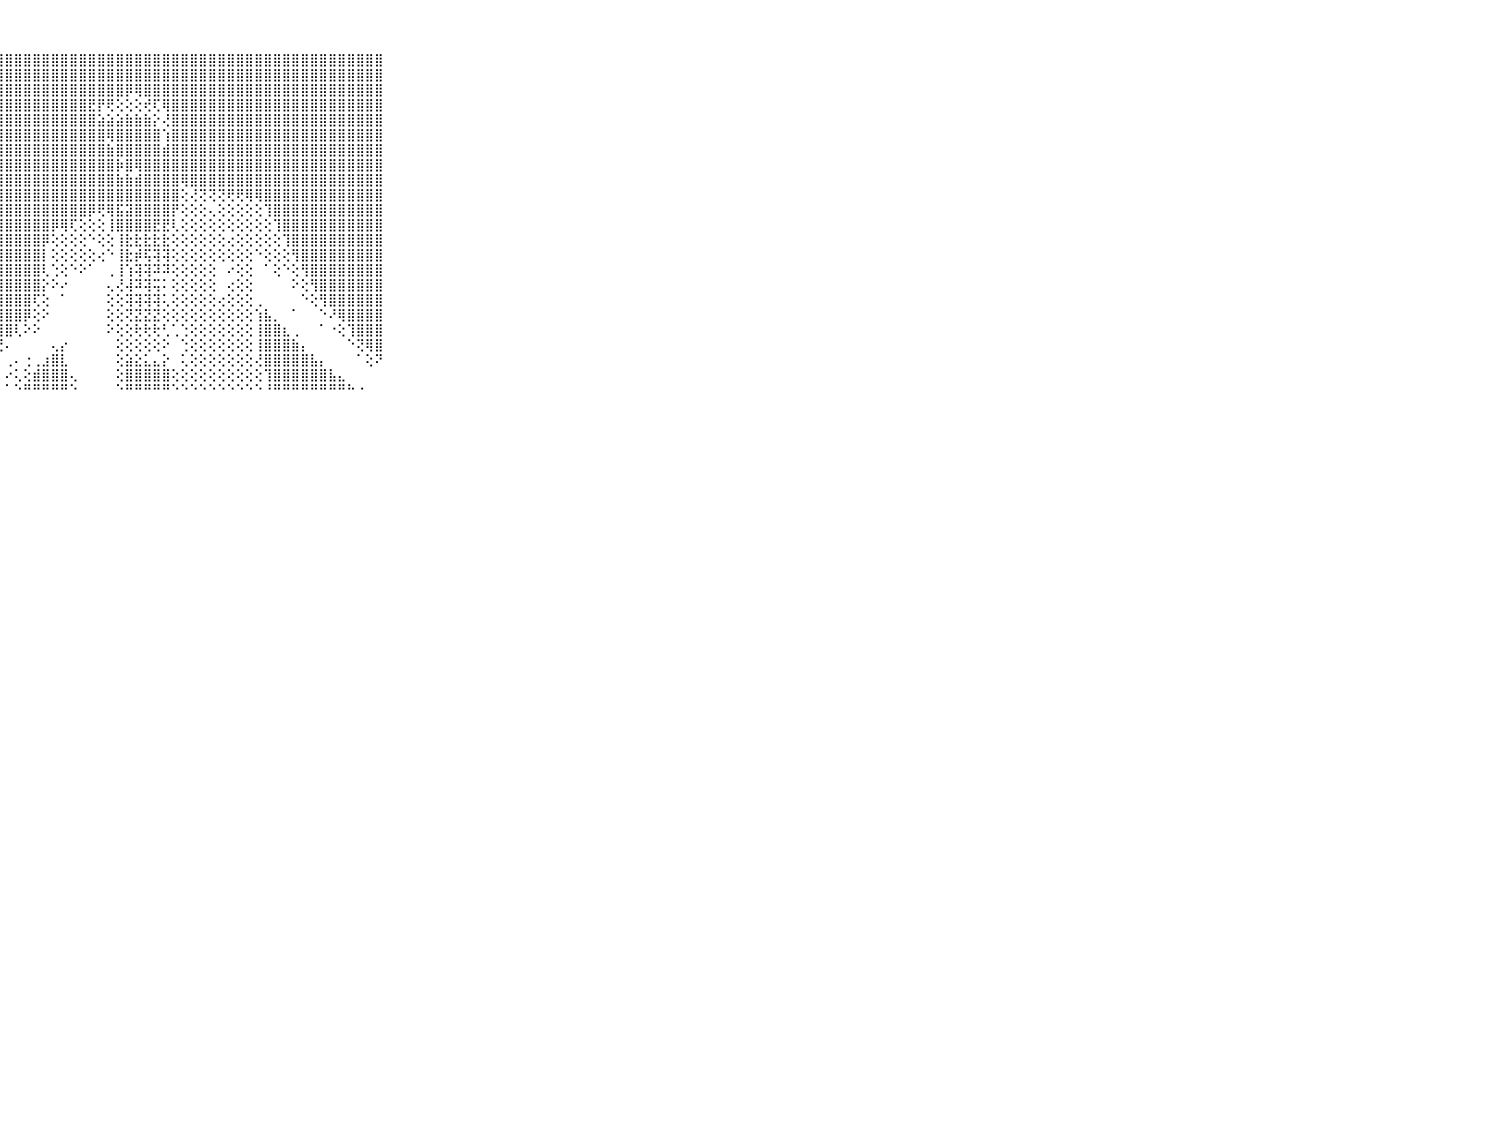

⠀⠀⠀⠀⠀⠀⠀⠀⠀⠀⠀⣿⣿⣿⣿⣿⣿⣿⣿⣿⣿⣿⣿⣿⣿⣿⣿⣿⣿⣿⣿⣿⣿⣿⣿⣿⣿⣿⣿⣿⣿⣿⣿⣿⣿⣿⣿⣿⣿⣿⣿⣿⣿⣿⣿⣿⣿⣿⣿⣿⣿⣿⣿⣿⣿⣿⣿⣿⣿⠀⠀⠀⠀⠀⠀⠀⠀⠀⠀⠀⠀
⠀⠀⠀⠀⠀⠀⠀⠀⠀⠀⠀⣿⣿⣿⣿⣿⣿⣿⣿⣿⣿⣿⣿⣿⣿⣿⣿⣿⣿⣿⣿⣿⣿⣿⣿⣿⣿⣿⣿⣿⣿⣿⣿⣿⣿⣿⣿⣿⣿⣿⣿⣿⣿⣿⣿⣿⣿⣿⣿⣿⣿⣿⣿⣿⣿⣿⣿⣿⣿⠀⠀⠀⠀⠀⠀⠀⠀⠀⠀⠀⠀
⠀⠀⠀⠀⠀⠀⠀⠀⠀⠀⠀⣿⣿⣿⣿⣿⣿⣿⣿⣿⣿⣿⣿⣿⣿⣿⣿⣿⣿⣿⣿⣿⣿⣿⣿⣿⣿⣿⣿⣿⣿⡿⢿⣿⣿⣿⣿⣿⣿⣿⣿⣿⣿⣿⣿⣿⣿⣿⣿⣿⣿⣿⣿⣿⣿⣿⣿⣿⣿⠀⠀⠀⠀⠀⠀⠀⠀⠀⠀⠀⠀
⠀⠀⠀⠀⠀⠀⠀⠀⠀⠀⠀⣿⣿⣿⣿⣿⣿⣿⣿⣿⣿⣿⣿⣿⣿⣿⣿⣿⣿⣿⣿⣿⣿⣿⣿⣿⣿⣟⡟⢟⢕⢕⢕⢞⢏⢿⣿⣿⣿⣿⣿⣿⣿⣿⣿⣿⣿⣿⣿⣿⣿⣿⣿⣿⣿⣿⣿⣿⣿⠀⠀⠀⠀⠀⠀⠀⠀⠀⠀⠀⠀
⠀⠀⠀⠀⠀⠀⠀⠀⠀⠀⠀⣿⣿⣿⣿⣿⣿⣿⣿⣿⣿⣿⣿⣿⣿⣿⣿⣿⣿⣿⣿⣿⣿⣿⣿⣿⣿⣿⣵⣵⣵⣷⣷⣷⡕⢜⣿⣿⣿⣿⣿⣿⣿⣿⣿⣿⣿⣿⣿⣿⣿⣿⣿⣿⣿⣿⣿⣿⣿⠀⠀⠀⠀⠀⠀⠀⠀⠀⠀⠀⠀
⠀⠀⠀⠀⠀⠀⠀⠀⠀⠀⠀⣿⣿⣿⣿⣿⣿⣿⣿⣿⣿⣿⣿⣿⣿⣿⣿⣿⣿⣿⣿⣿⣿⣿⣿⣿⣿⣿⣿⢿⣿⣿⣿⣿⣿⢱⣿⣿⣿⣿⣿⣿⣿⣿⣿⣿⣿⣿⣿⣿⣿⣿⣿⣿⣿⣿⣿⣿⣿⠀⠀⠀⠀⠀⠀⠀⠀⠀⠀⠀⠀
⠀⠀⠀⠀⠀⠀⠀⠀⠀⠀⠀⣿⣿⣿⣿⣿⣿⣿⣿⣿⣿⣿⣿⣿⣿⣿⣿⣿⣿⣿⣿⣿⣿⣿⣿⣿⣿⣿⣿⣷⣿⣿⣿⣿⣿⣾⣿⣿⣿⣿⣿⣿⣿⣿⣿⣿⣿⣿⣿⣿⣿⣿⣿⣿⣿⣿⣿⣿⣿⠀⠀⠀⠀⠀⠀⠀⠀⠀⠀⠀⠀
⠀⠀⠀⠀⠀⠀⠀⠀⠀⠀⠀⣿⣿⣿⣿⣿⣿⣿⣿⣿⣿⣿⣿⣿⣿⣿⣿⣿⣿⣿⣿⣿⣿⣿⣿⣿⣿⣿⣿⣿⡷⣿⢿⣿⣿⣿⣿⣿⣿⣿⣿⣿⣿⣿⣿⣿⣿⣿⣿⣿⣿⣿⣿⣿⣿⣿⣿⣿⣿⠀⠀⠀⠀⠀⠀⠀⠀⠀⠀⠀⠀
⠀⠀⠀⠀⠀⠀⠀⠀⠀⠀⠀⣿⣿⣿⣿⣿⣿⣿⣿⣿⣿⣿⣿⣿⣿⣿⣿⣿⣿⣿⣿⣿⣿⣿⣿⣿⣿⣿⣿⣿⣷⣷⣾⣿⣿⣿⣿⢿⣿⣿⣿⣿⣿⣿⣿⣿⣿⣿⣿⣿⣿⣿⣿⣿⣿⣿⣿⣿⣿⠀⠀⠀⠀⠀⠀⠀⠀⠀⠀⠀⠀
⠀⠀⠀⠀⠀⠀⠀⠀⠀⠀⠀⣿⣿⣿⣿⣿⣿⣿⣿⣿⣿⣿⣿⣿⣿⣿⣿⣿⣿⣿⣿⣿⣿⣿⣿⣿⣿⣿⣿⣿⣿⣿⣿⣿⣿⣿⣿⢕⢜⢝⢝⢝⢟⢟⢿⢿⣿⣿⣿⣿⣿⣿⣿⣿⣿⣿⣿⣿⣿⠀⠀⠀⠀⠀⠀⠀⠀⠀⠀⠀⠀
⠀⠀⠀⠀⠀⠀⠀⠀⠀⠀⠀⣿⣿⣿⣿⣿⣿⣿⣿⣿⣿⣿⣿⣿⣿⣿⣿⣿⣿⣿⣿⣿⣿⣿⣿⣿⣿⡿⢟⢿⣯⣽⣿⣿⣿⣿⡟⢕⢕⢕⢄⢕⢕⢕⢕⢕⢹⣿⣿⣿⣿⣿⣿⣿⣿⣿⣿⣿⣿⠀⠀⠀⠀⠀⠀⠀⠀⠀⠀⠀⠀
⠀⠀⠀⠀⠀⠀⠀⠀⠀⠀⠀⣿⣿⣿⣿⣿⣿⣿⣿⣿⣿⣿⣿⣿⣿⣿⣿⣿⣿⣿⣿⣿⣿⡿⢿⢏⢕⢕⢕⢸⣿⣿⣿⣿⣟⣟⢇⢕⢕⢕⢕⢕⢕⢕⢕⢕⢕⢹⣿⣿⣿⣿⣿⣿⣿⣿⣿⣿⣿⠀⠀⠀⠀⠀⠀⠀⠀⠀⠀⠀⠀
⠀⠀⠀⠀⠀⠀⠀⠀⠀⠀⠀⣿⣿⣿⣿⣿⣿⣿⣿⣿⣿⣿⣿⣿⣿⣿⣿⣿⣿⣿⣿⣿⡿⢕⢕⢕⢕⠑⢕⢕⢸⣗⣗⣗⣗⣗⢕⢕⢕⢕⢕⢕⢔⢕⢕⢕⢕⢕⢹⣿⣿⣿⣿⣿⣿⣿⣿⣿⣿⠀⠀⠀⠀⠀⠀⠀⠀⠀⠀⠀⠀
⠀⠀⠀⠀⠀⠀⠀⠀⠀⠀⠀⣿⣿⣿⣿⣿⣿⣿⣿⣿⣿⣿⣿⣿⣿⣿⣿⣿⣿⣿⣿⣿⡇⢕⢕⢕⢕⢕⢔⠑⢸⣗⡾⢯⢽⢽⢕⢕⢕⢕⢕⢕⢕⢕⢕⠑⢕⢕⢕⢻⣿⣿⣿⣿⣿⣿⣿⣿⣿⠀⠀⠀⠀⠀⠀⠀⠀⠀⠀⠀⠀
⠀⠀⠀⠀⠀⠀⠀⠀⠀⠀⠀⣿⣿⣿⣿⣿⣿⣿⣿⣿⣿⣿⣿⣿⣿⣿⣿⣿⣿⣿⣿⣿⢇⢑⢕⠑⠕⠁⠀⢀⢸⢱⢽⢽⠽⠽⢕⢕⢕⢕⢕⠀⠔⢕⢕⠀⠁⢕⠑⢕⢻⣿⣿⣿⣿⣿⣿⣿⣿⠀⠀⠀⠀⠀⠀⠀⠀⠀⠀⠀⠀
⠀⠀⠀⠀⠀⠀⠀⠀⠀⠀⠀⣿⣿⣿⣿⣿⣿⣿⣿⣿⣿⣿⣿⣿⣿⣿⣿⣿⣿⣿⣿⣿⡕⠕⠔⠀⠀⠀⠀⢄⢜⢼⠽⢽⢭⠅⢕⢕⢕⢕⢕⠀⢔⢕⢕⠀⠀⠀⠀⠕⢕⢻⣿⣿⣿⣿⣿⣿⣿⠀⠀⠀⠀⠀⠀⠀⠀⠀⠀⠀⠀
⠀⠀⠀⠀⠀⠀⠀⠀⠀⠀⠀⣿⣿⣿⣿⣿⣿⣿⣿⣿⣿⣿⣿⣿⣿⣿⣿⣿⣿⣿⣿⢏⢕⠀⠁⠀⠀⠀⠀⢕⢕⢽⢽⢽⢽⢅⢕⢕⢕⢕⢕⢔⢕⢕⢕⢀⠀⠀⠀⠀⠑⢕⢻⣿⣿⣿⣿⣿⣿⠀⠀⠀⠀⠀⠀⠀⠀⠀⠀⠀⠀
⠀⠀⠀⠀⠀⠀⠀⠀⠀⠀⠀⣿⣿⣿⣿⣿⣿⣿⣿⣿⣿⣿⣿⣿⣿⣿⣿⣿⣿⣿⡿⢕⠕⠀⠀⠀⠀⠀⠀⢕⢕⢝⣝⣝⣝⢕⢕⢕⢕⢕⢕⢕⢕⢕⢕⢱⣧⡀⠀⠁⠀⠀⠑⠜⢿⣿⣿⣿⣿⠀⠀⠀⠀⠀⠀⠀⠀⠀⠀⠀⠀
⠀⠀⠀⠀⠀⠀⠀⠀⠀⠀⠀⣿⣿⣿⣿⣿⣿⣿⣿⣿⣿⣿⣿⣿⣿⣿⣿⣿⣿⢇⠕⠕⠀⠀⠀⠀⠀⠀⠀⠕⢕⢕⢗⢗⢗⢃⢁⢑⢕⢕⢕⢕⢕⢕⢕⢸⣿⣿⣆⢀⠀⠀⠁⠐⢕⢹⣿⣿⣿⠀⠀⠀⠀⠀⠀⠀⠀⠀⠀⠀⠀
⠀⠀⠀⠀⠀⠀⠀⠀⠀⠀⠀⣿⣿⣿⣿⣿⣿⣿⣿⣿⣿⣿⣿⣿⣿⣿⡟⢝⠄⠀⠀⠀⠀⢄⡔⠀⠀⠀⠀⠀⢕⢕⢕⢕⢕⠕⠀⢑⢕⢕⢕⢕⢕⢕⢕⢸⣿⣿⣿⣷⡄⠀⠀⠀⠀⠑⢝⢿⣿⠀⠀⠀⠀⠀⠀⠀⠀⠀⠀⠀⠀
⠀⠀⠀⠀⠀⠀⠀⠀⠀⠀⠀⣿⣿⣿⣿⣿⣿⣿⣿⣿⣿⣿⣿⣿⣿⢏⢕⠁⢀⠄⢐⢀⣰⣿⣇⠀⠀⠀⠀⠀⢕⣵⣕⣅⣄⡕⠀⢅⢕⢕⢕⢕⢕⢕⢕⢜⣿⣿⣿⣿⣿⣧⡄⠀⠀⠀⠁⢕⠝⠀⠀⠀⠀⠀⠀⠀⠀⠀⠀⠀⠀
⠀⠀⠀⠀⠀⠀⠀⠀⠀⠀⠀⣿⣿⣿⣿⣿⣿⣿⣿⣿⣿⣿⣿⢿⠏⠁⠁⠀⠔⢅⢕⣾⣿⣿⣿⢄⠀⠀⠀⠀⢕⣿⣿⣿⣿⣿⢕⢕⢕⢕⢕⢕⢕⢕⢕⢕⢹⣿⣿⣿⣿⣿⣿⣧⣄⠀⠀⠀⠀⠀⠀⠀⠀⠀⠀⠀⠀⠀⠀⠀⠀
⠀⠀⠀⠀⠀⠀⠀⠀⠀⠀⠀⠛⠛⠛⠛⠛⠛⠛⠛⠛⠛⠙⠁⠀⠀⠀⠀⠀⠁⠑⠛⠛⠛⠛⠛⠑⠀⠀⠀⠀⠑⠛⠛⠛⠛⠛⠑⠑⠑⠑⠑⠑⠑⠑⠑⠑⠘⠛⠛⠛⠛⠛⠛⠛⠛⠓⠐⠀⠀⠀⠀⠀⠀⠀⠀⠀⠀⠀⠀⠀⠀